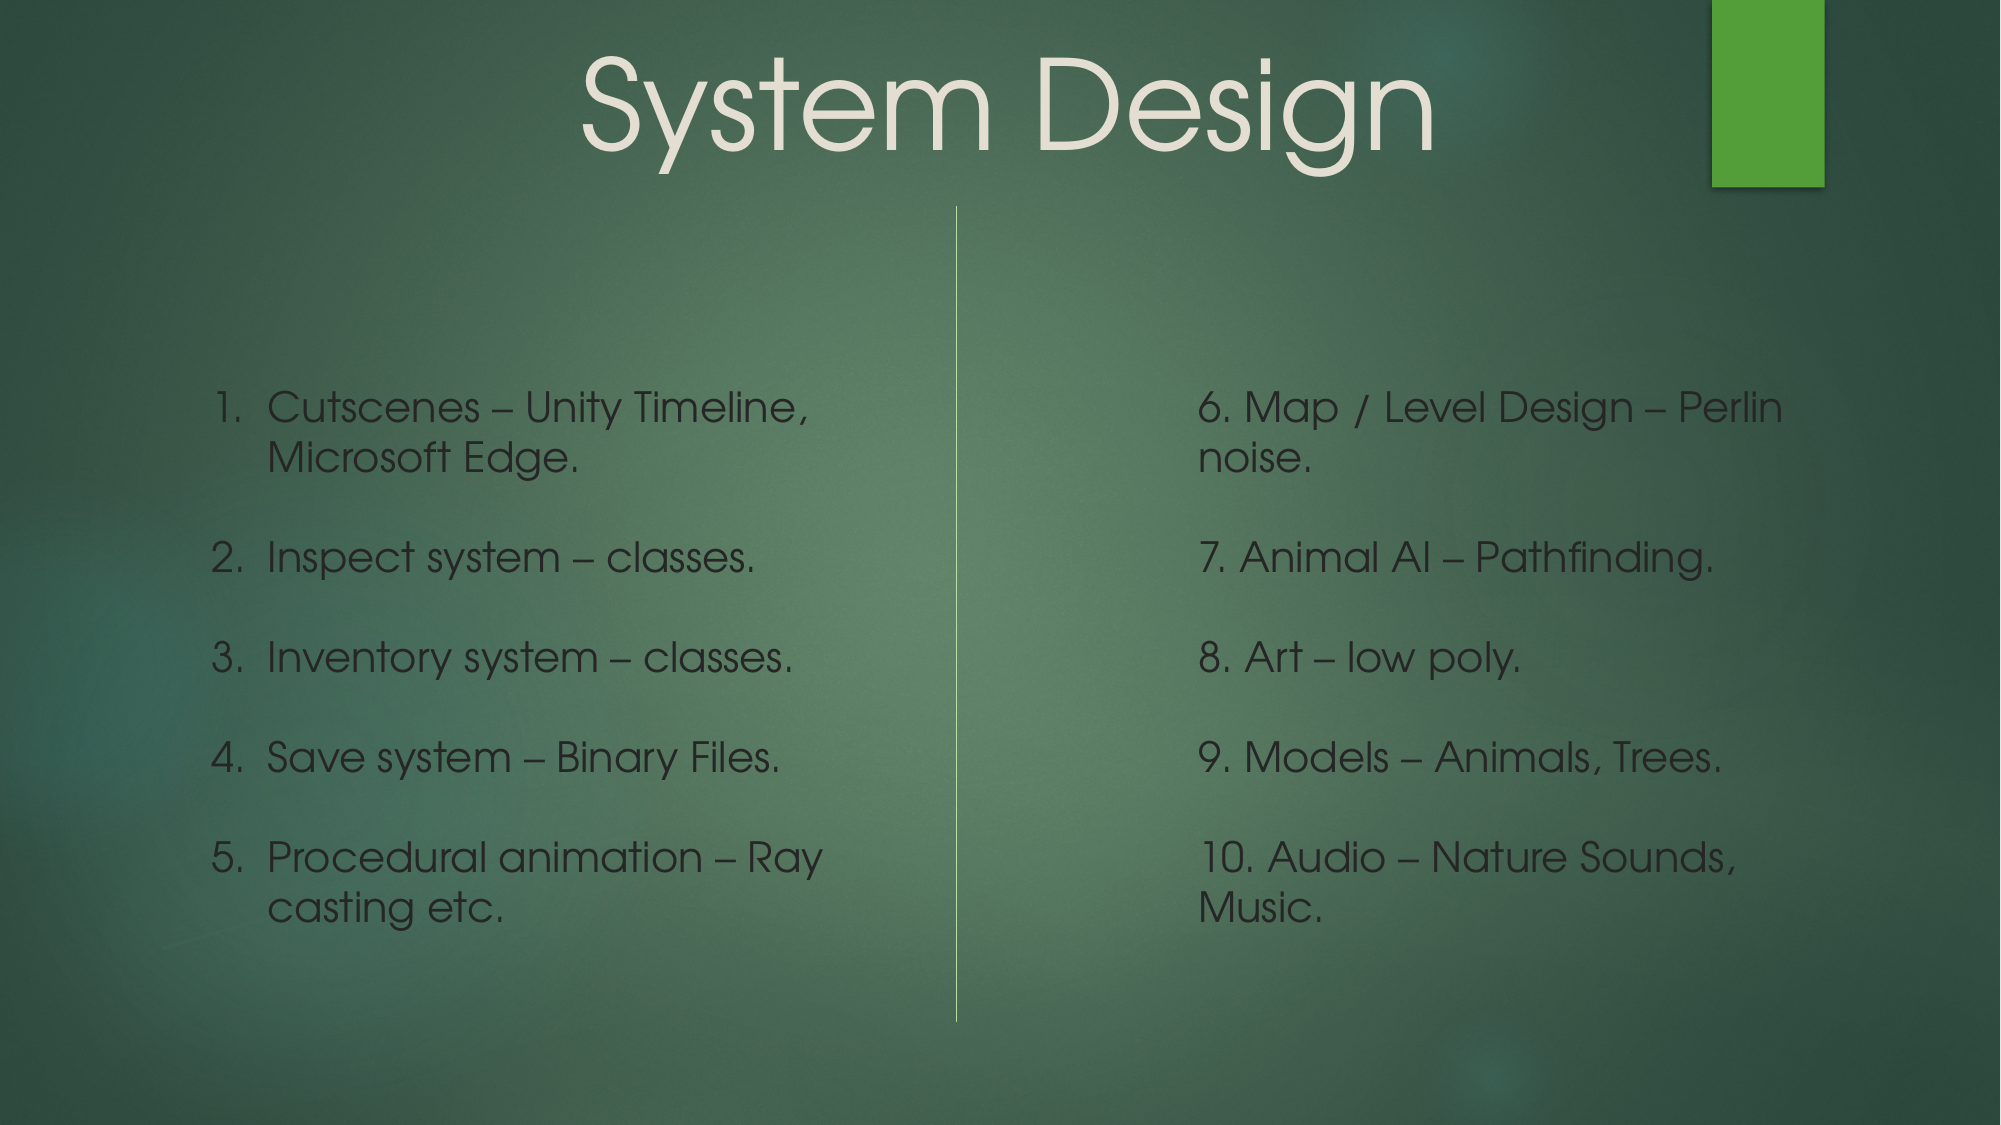

System Design
6. Map / Level Design – Perlin noise.

7. Animal AI – Pathfinding.

8. Art – low poly.

9. Models – Animals, Trees.

10. Audio – Nature Sounds, Music.

Cutscenes – Unity Timeline, Microsoft Edge.

Inspect system – classes.

Inventory system – classes.

Save system – Binary Files.

Procedural animation – Ray casting etc.